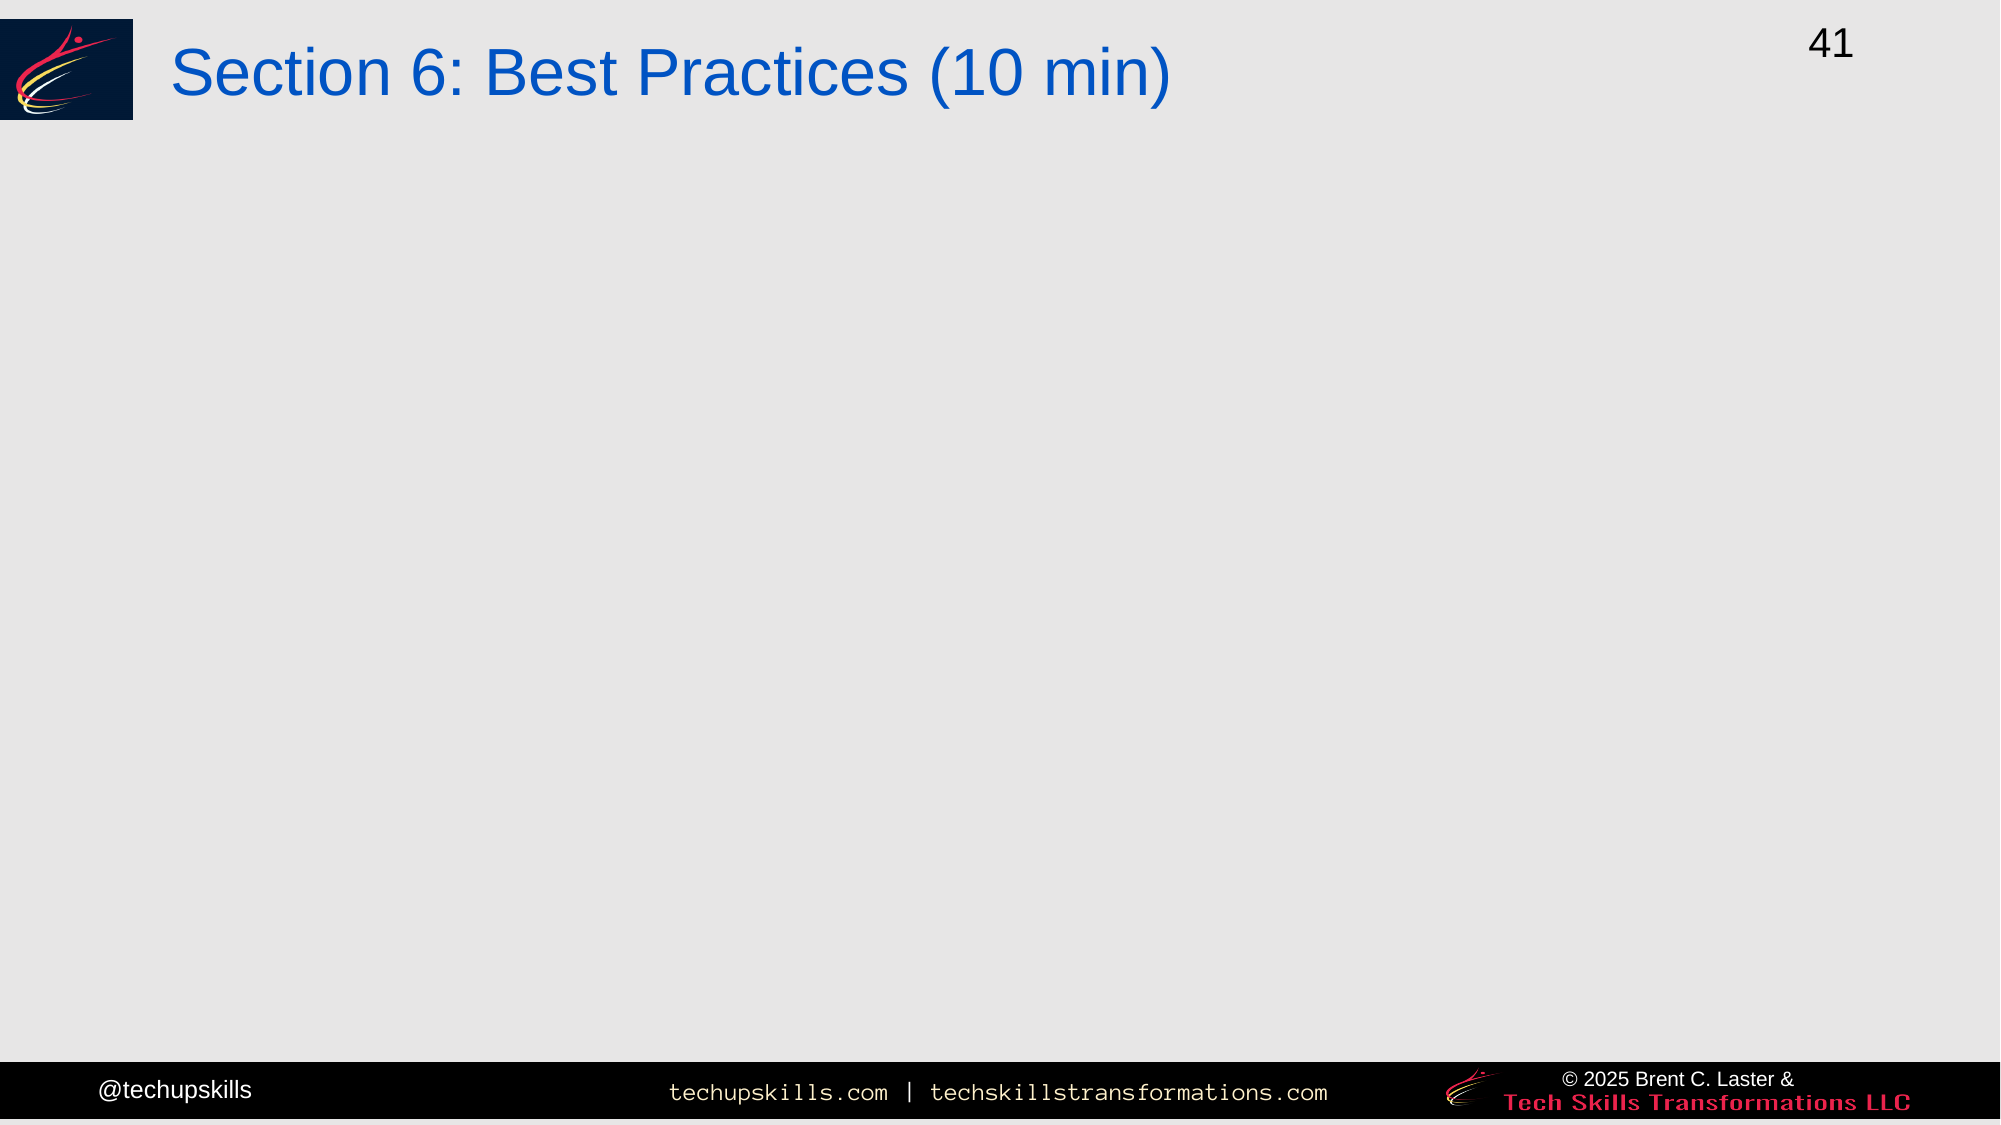

# Section 6: Best Practices (10 min)